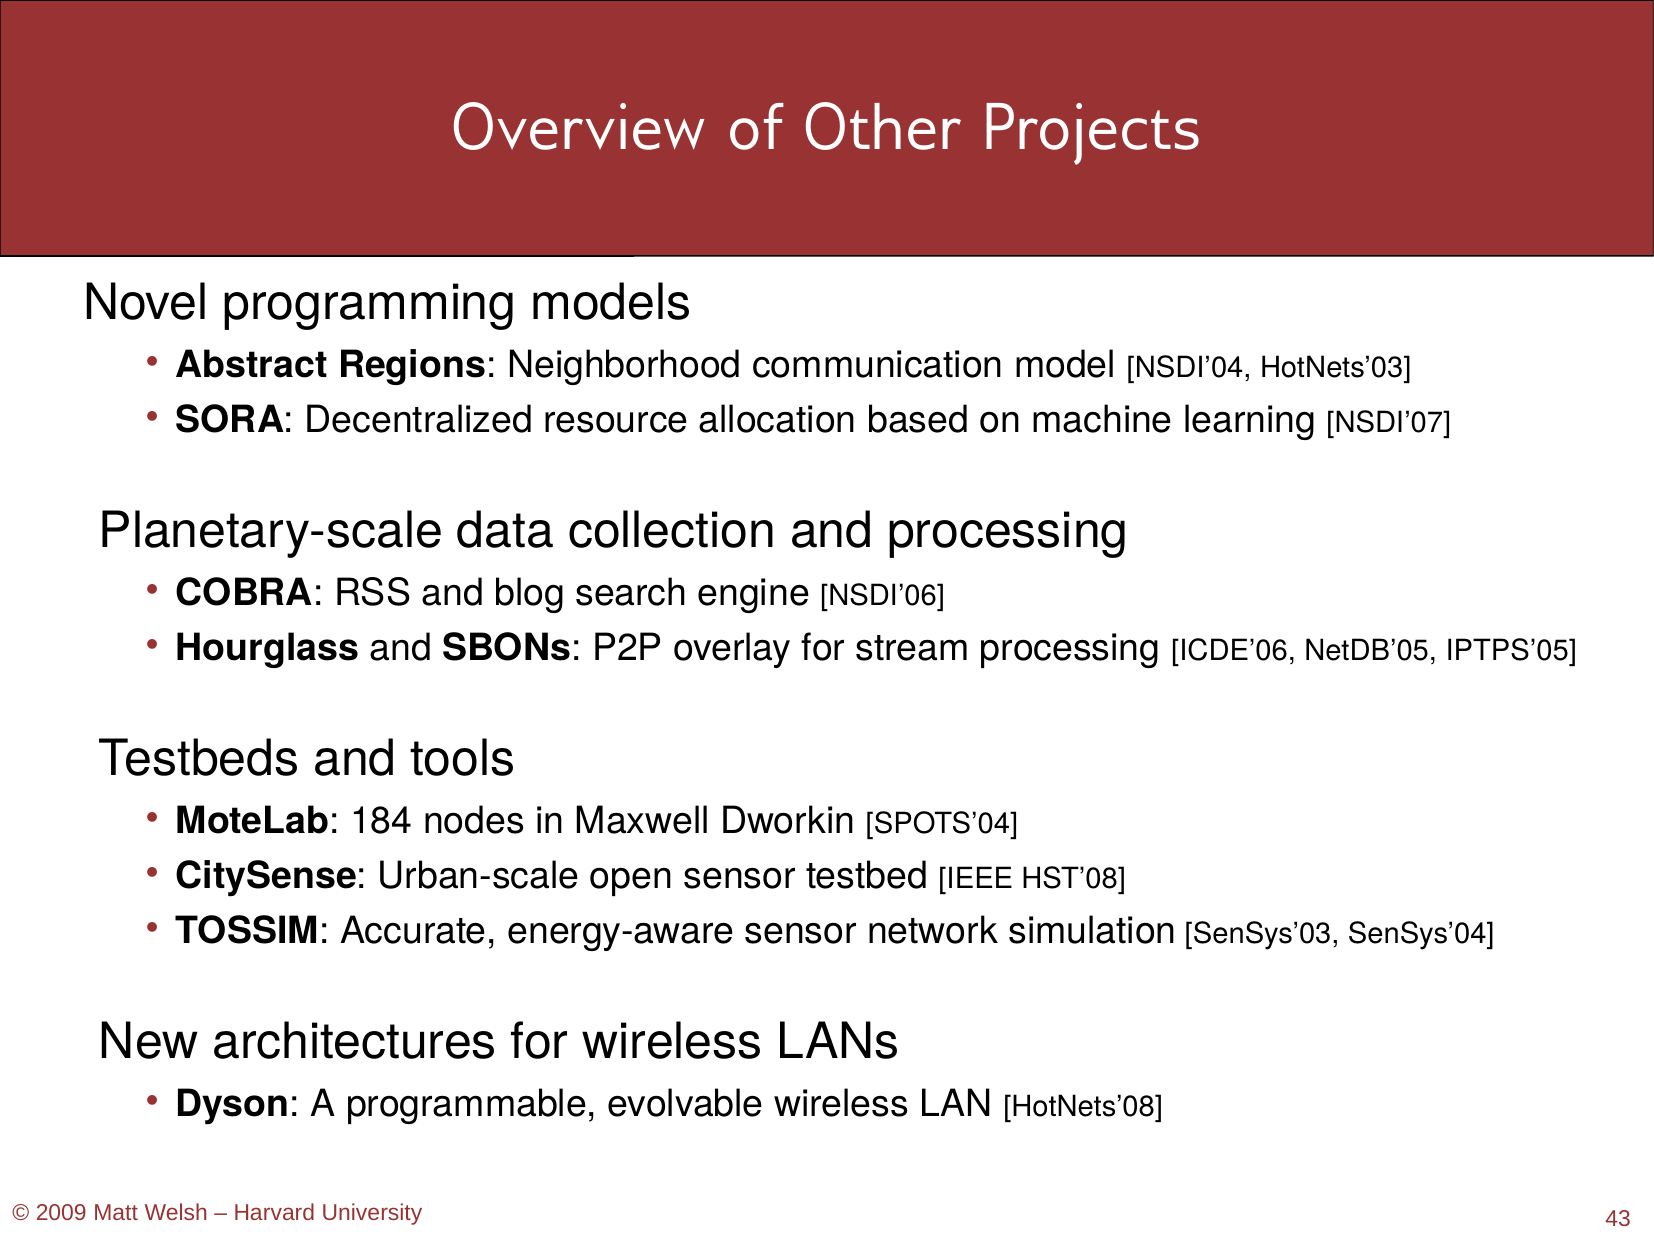

# Overview of Other Projects
 Novel programming models
Abstract Regions: Neighborhood communication model [NSDI’04, HotNets’03]
SORA: Decentralized resource allocation based on machine learning [NSDI’07]
Planetary-scale data collection and processing
COBRA: RSS and blog search engine [NSDI’06]
Hourglass and SBONs: P2P overlay for stream processing [ICDE’06, NetDB’05, IPTPS’05]
Testbeds and tools
MoteLab: 184 nodes in Maxwell Dworkin [SPOTS’04]
CitySense: Urban-scale open sensor testbed [IEEE HST’08]
TOSSIM: Accurate, energy-aware sensor network simulation [SenSys’03, SenSys’04]
New architectures for wireless LANs
Dyson: A programmable, evolvable wireless LAN [HotNets’08]